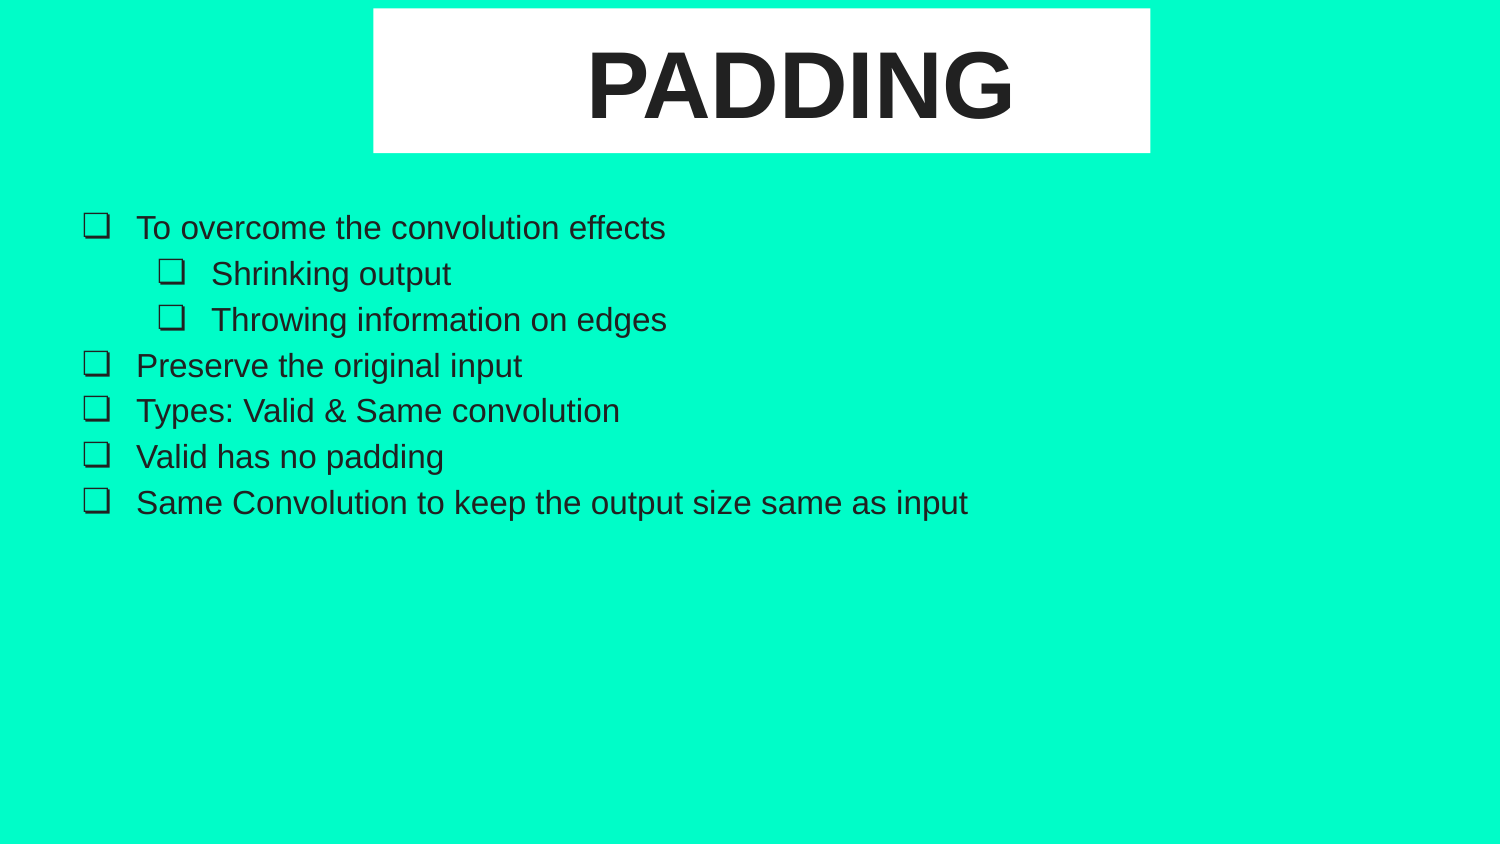

# PADDING
To overcome the convolution effects
Shrinking output
Throwing information on edges
Preserve the original input
Types: Valid & Same convolution
Valid has no padding
Same Convolution to keep the output size same as input